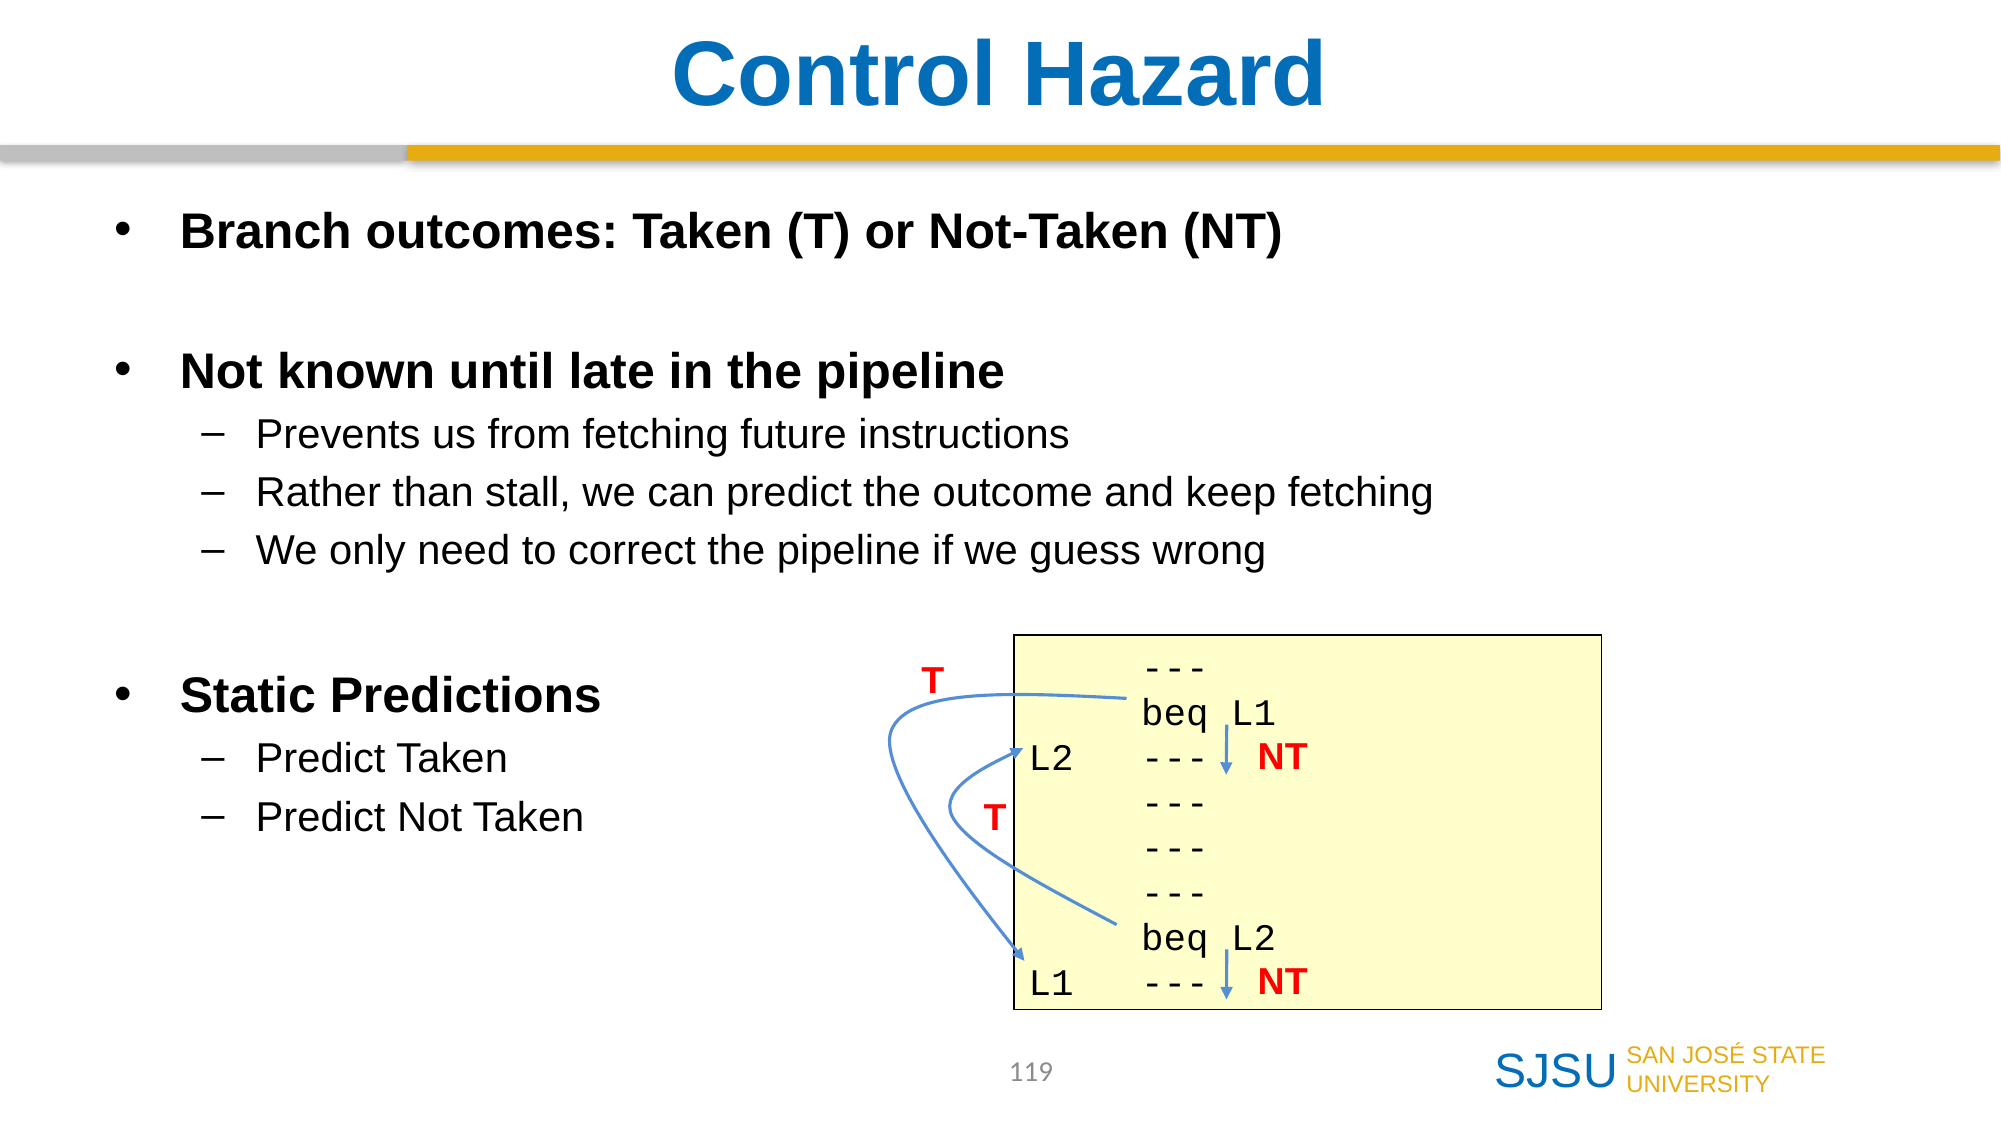

# Control Hazard
Branch outcomes: Taken (T) or Not-Taken (NT)

Not known until late in the pipeline
Prevents us from fetching future instructions
Rather than stall, we can predict the outcome and keep fetching
We only need to correct the pipeline if we guess wrong

Static Predictions
Predict Taken
Predict Not Taken
     ---
     beq L1
L2   ---
     ---
     ---
     ---
     beq L2
L1   ---
T

NT

T
NT
119